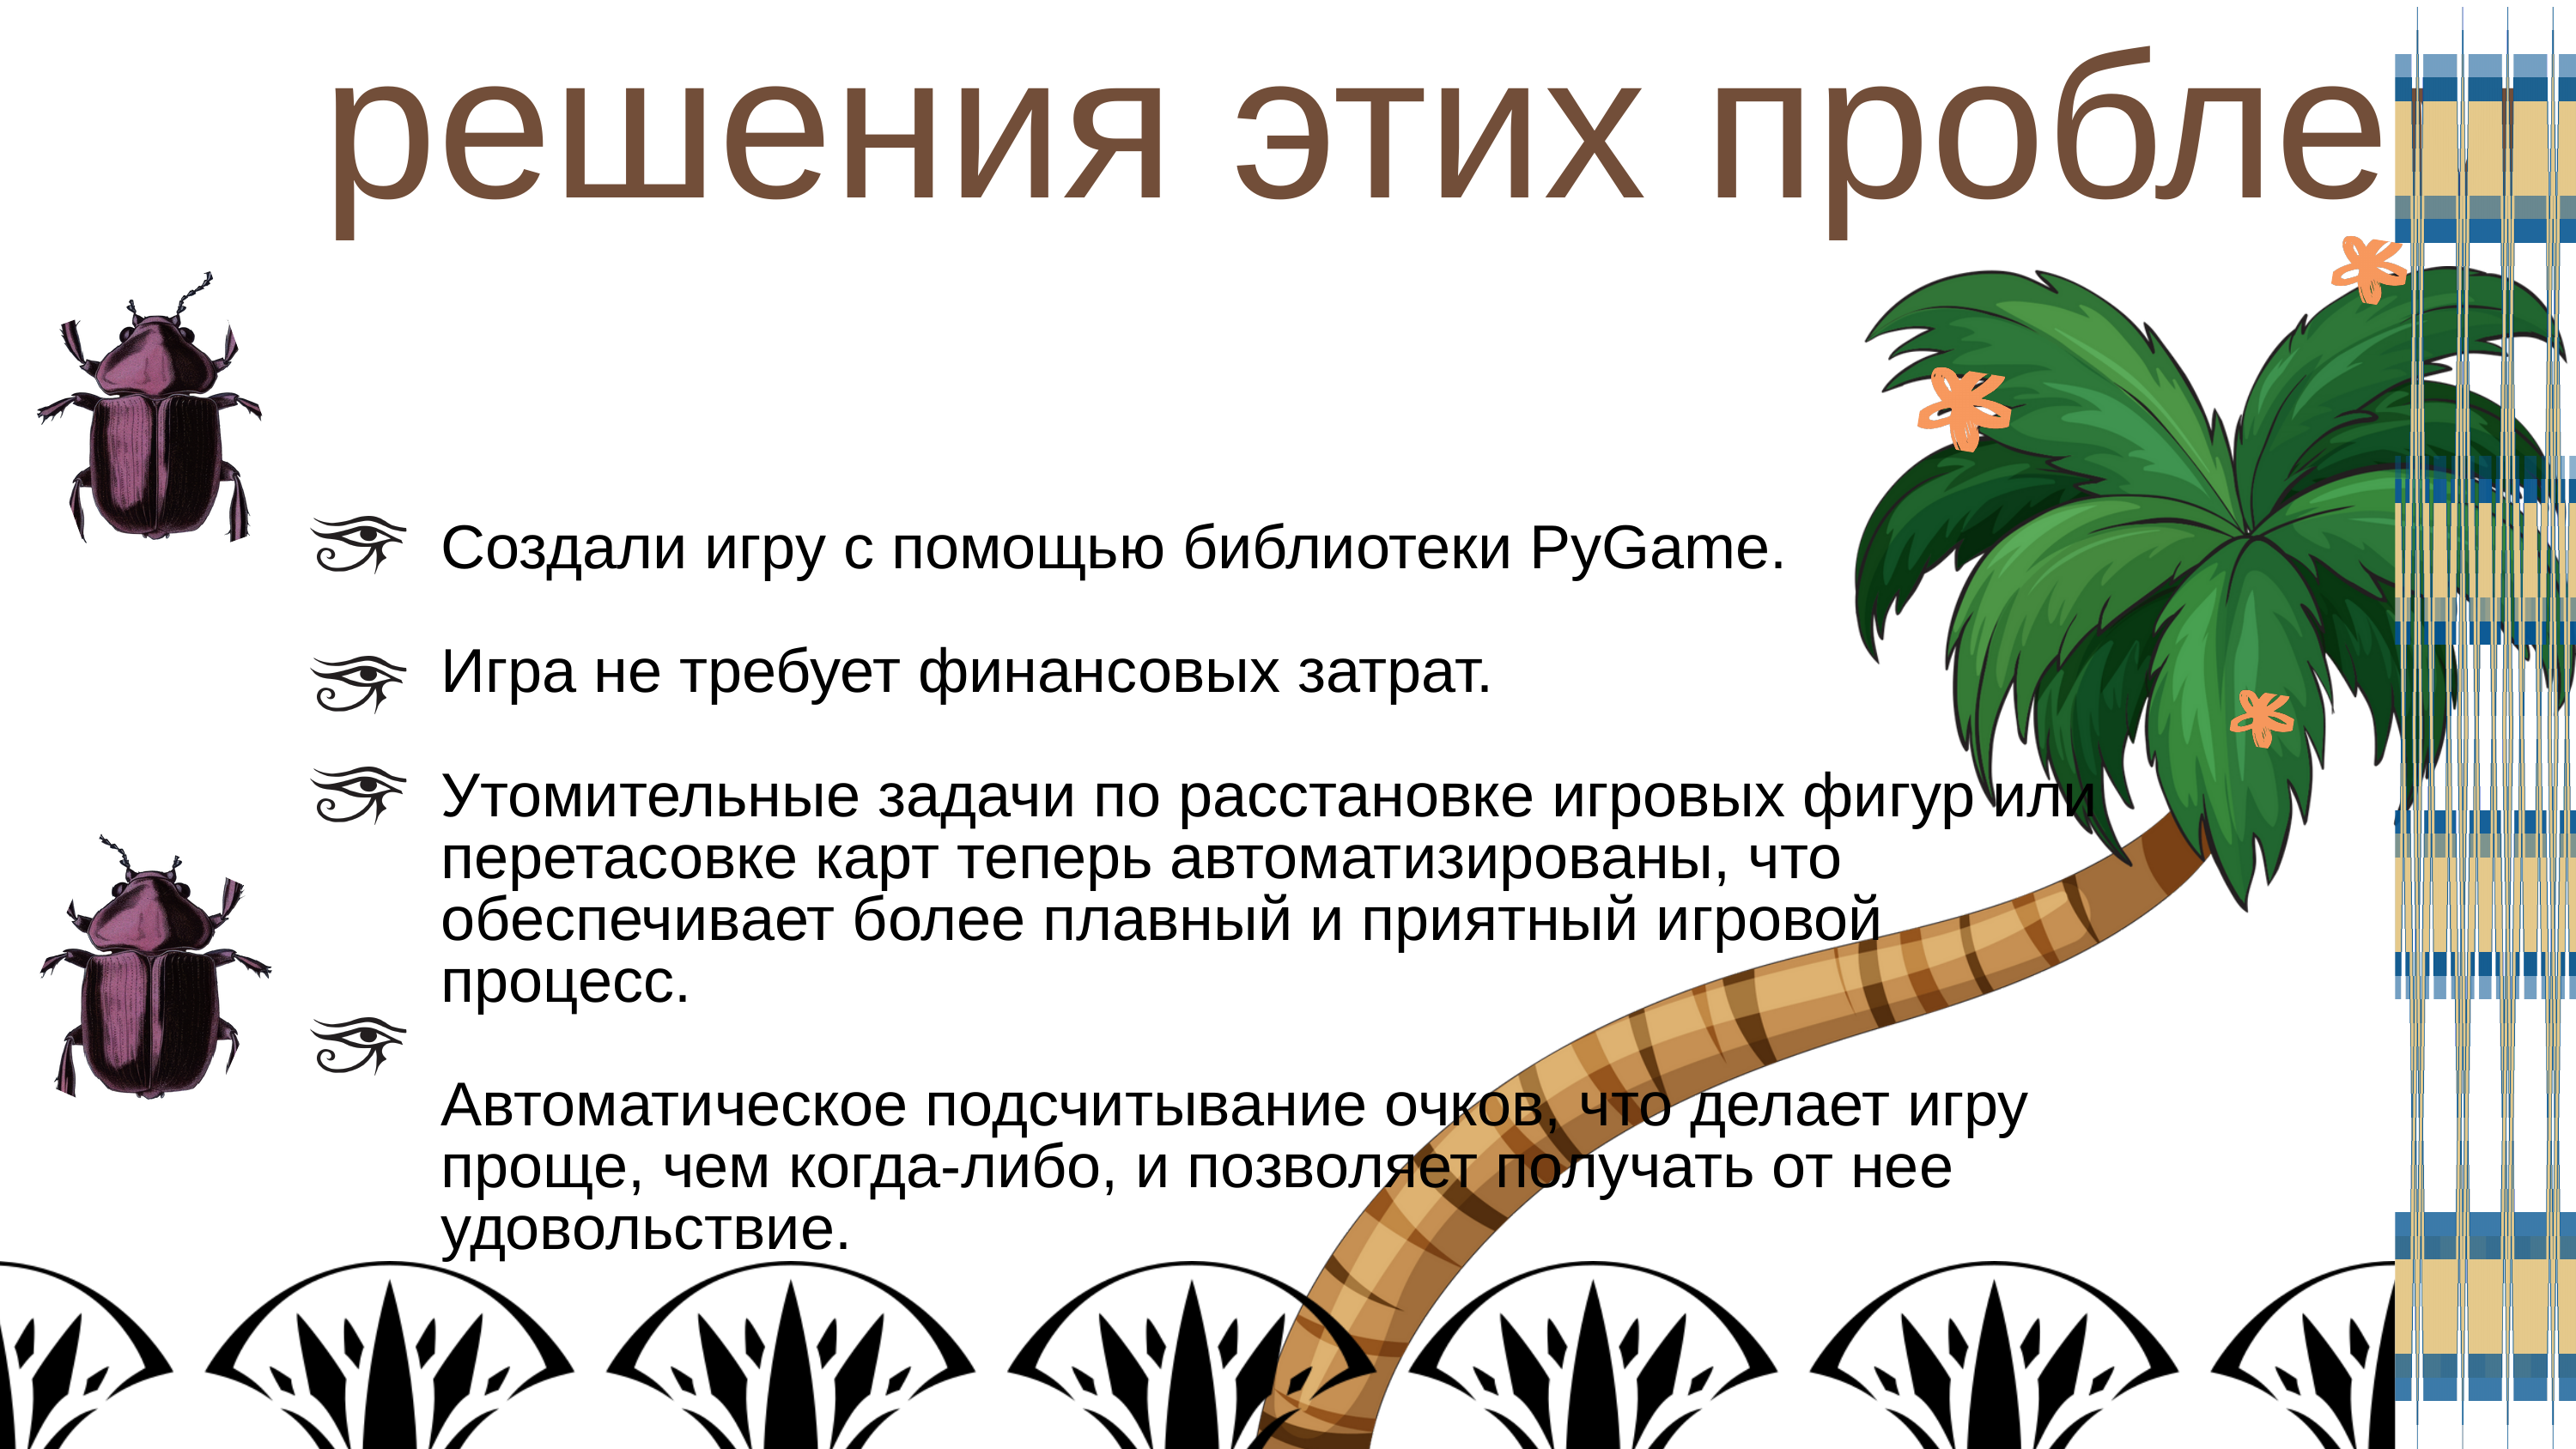

решения этих проблем

Создали игру с помощью библиотеки PyGame.

Игра не требует финансовых затрат.

Утомительные задачи по расстановке игровых фигур или перетасовке карт теперь автоматизированы, что обеспечивает более плавный и приятный игровой процесс.

Автоматическое подсчитывание очков, что делает игру проще, чем когда-либо, и позволяет получать от нее удовольствие.